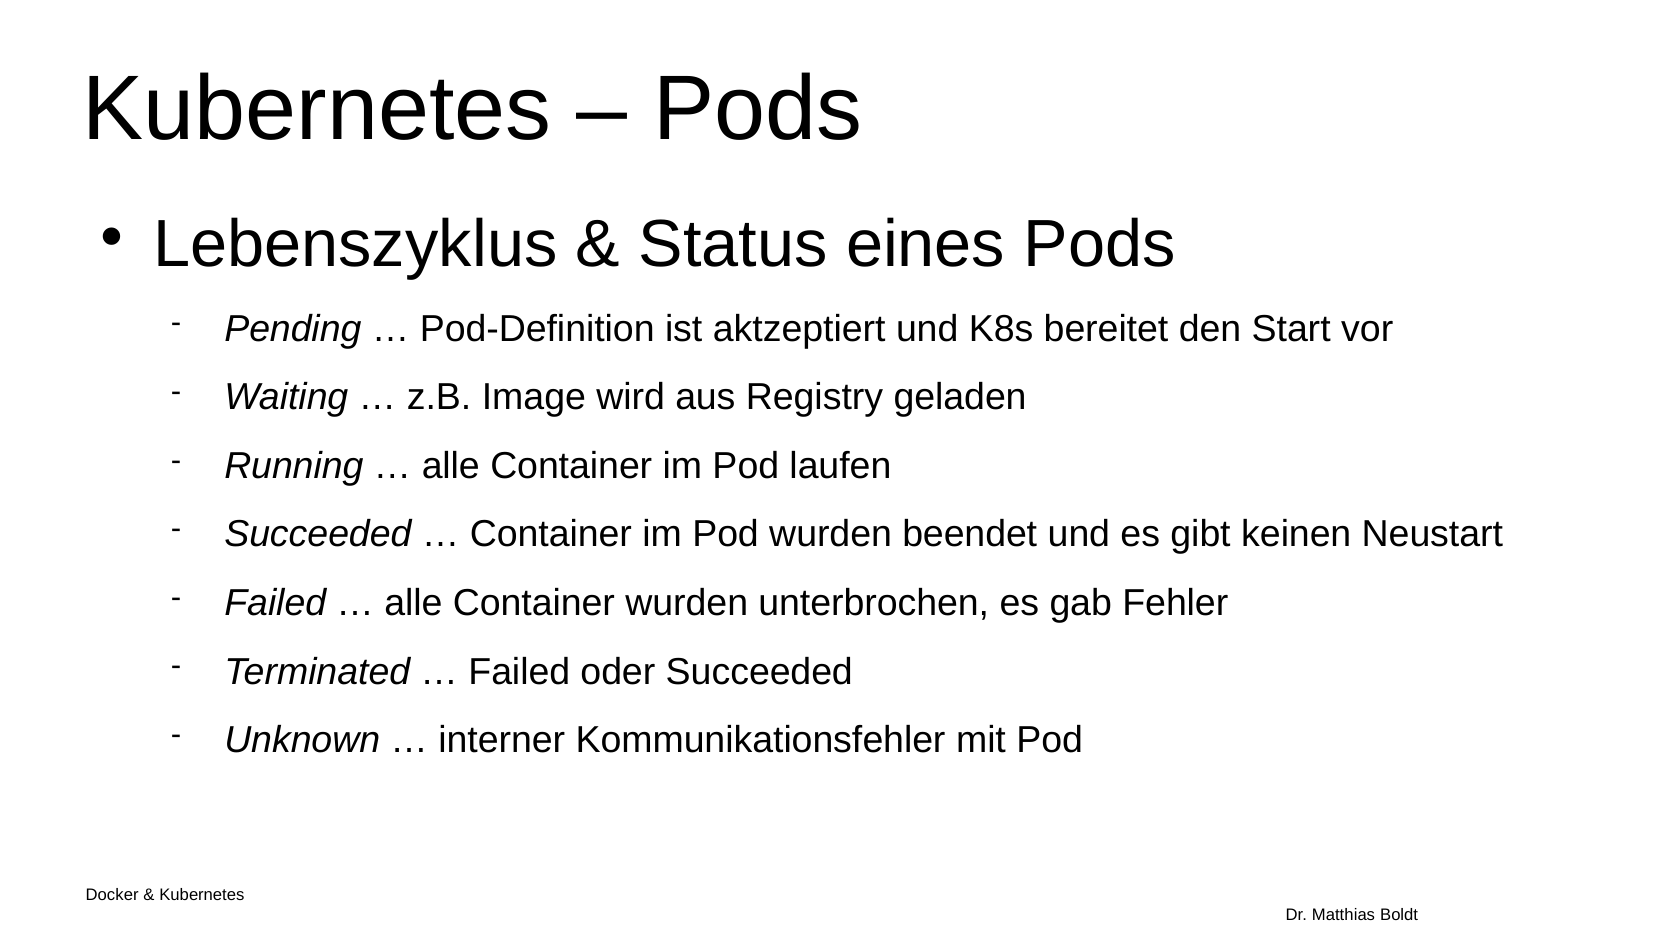

Kubernetes – Pods
Lebenszyklus & Status eines Pods
Pending … Pod-Definition ist aktzeptiert und K8s bereitet den Start vor
Waiting … z.B. Image wird aus Registry geladen
Running … alle Container im Pod laufen
Succeeded … Container im Pod wurden beendet und es gibt keinen Neustart
Failed … alle Container wurden unterbrochen, es gab Fehler
Terminated … Failed oder Succeeded
Unknown … interner Kommunikationsfehler mit Pod
Docker & Kubernetes																Dr. Matthias Boldt